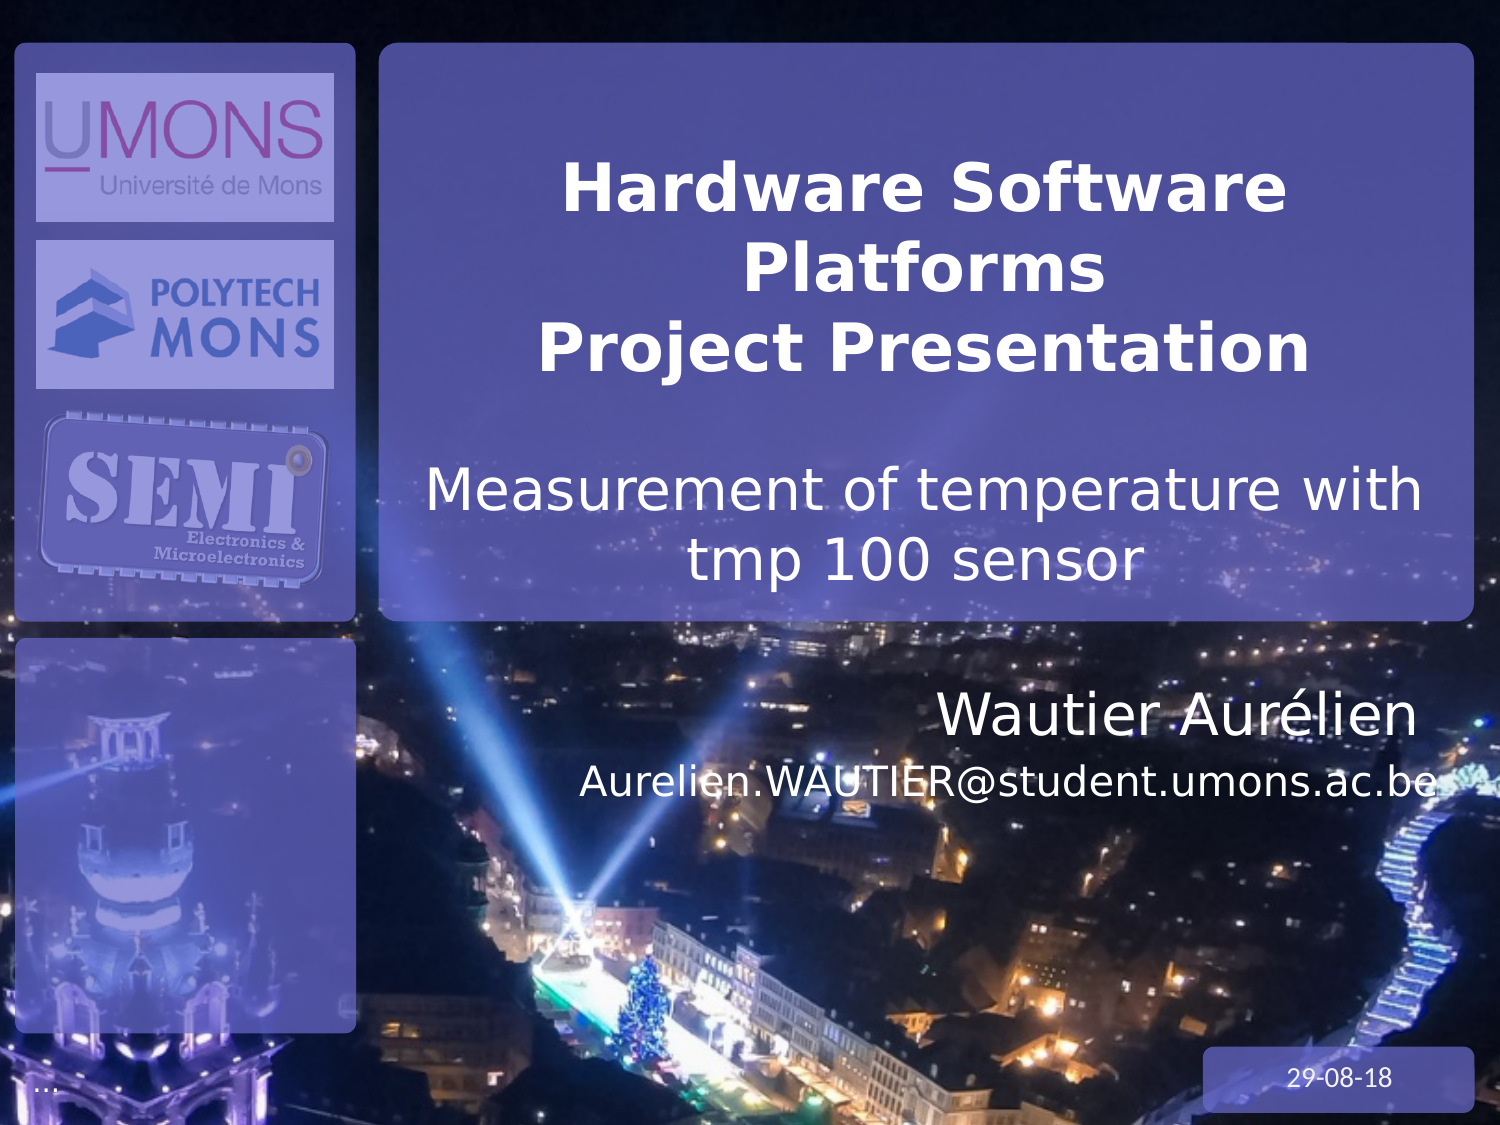

# Hardware Software Platforms Project Presentation
Measurement of temperature with tmp 100 sensor
Wautier Aurélien
Aurelien.WAUTIER@student.umons.ac.be